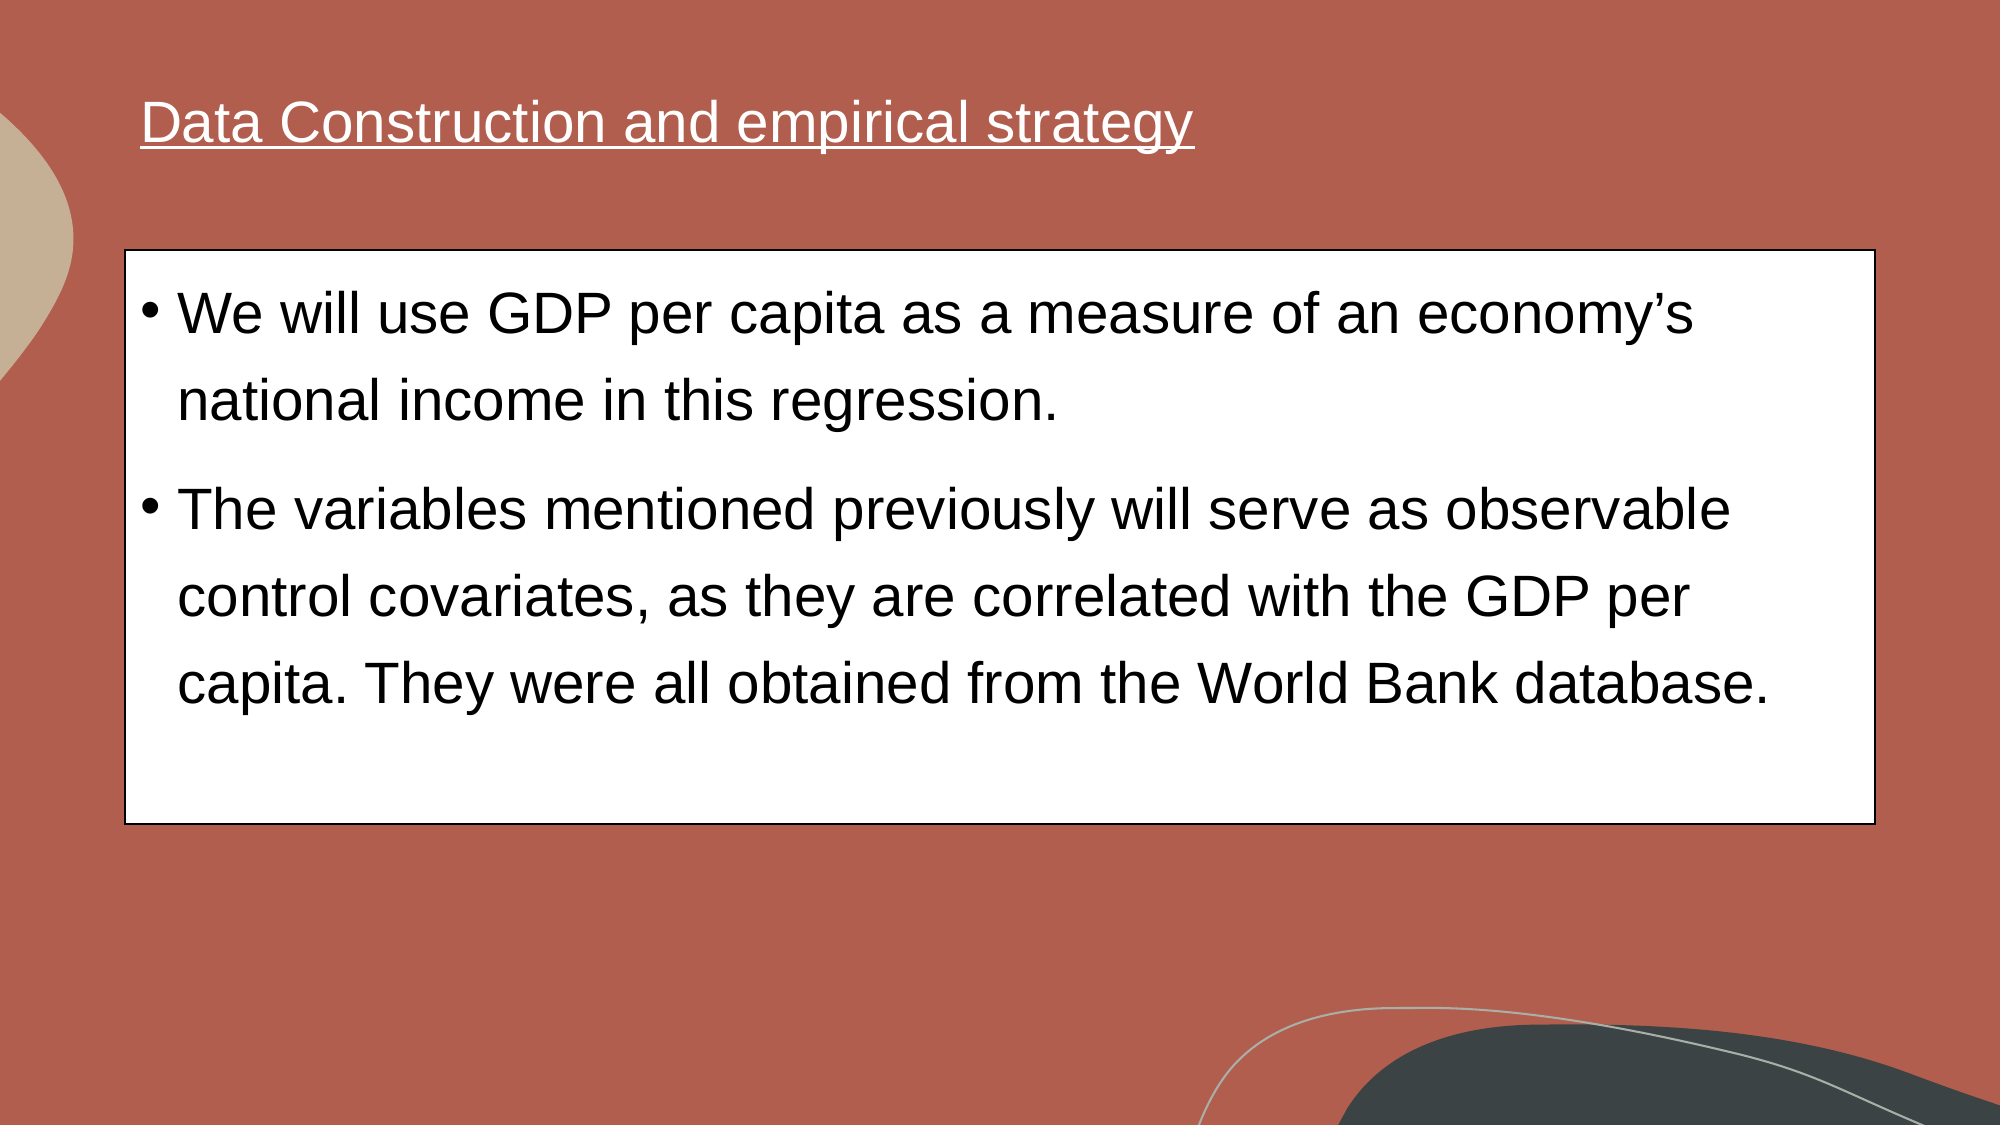

# Data Construction and empirical strategy
We will use GDP per capita as a measure of an economy’s national income in this regression.
The variables mentioned previously will serve as observable control covariates, as they are correlated with the GDP per capita. They were all obtained from the World Bank database.